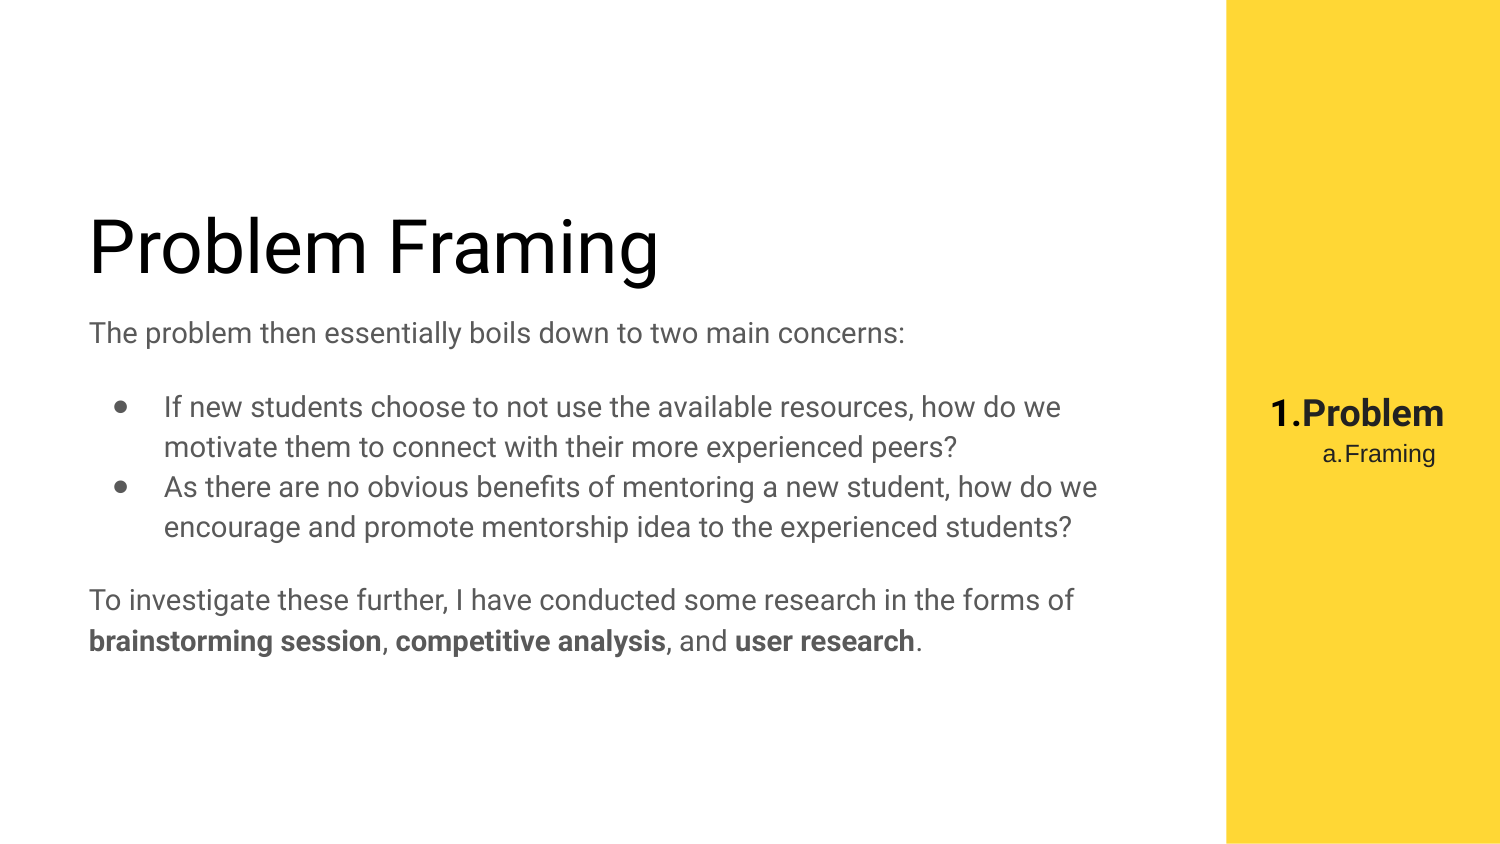

# Problem Framing
The problem then essentially boils down to two main concerns:
If new students choose to not use the available resources, how do we motivate them to connect with their more experienced peers?
As there are no obvious benefits of mentoring a new student, how do we encourage and promote mentorship idea to the experienced students?
To investigate these further, I have conducted some research in the forms of  brainstorming session, competitive analysis, and user research.

Problem
Framing